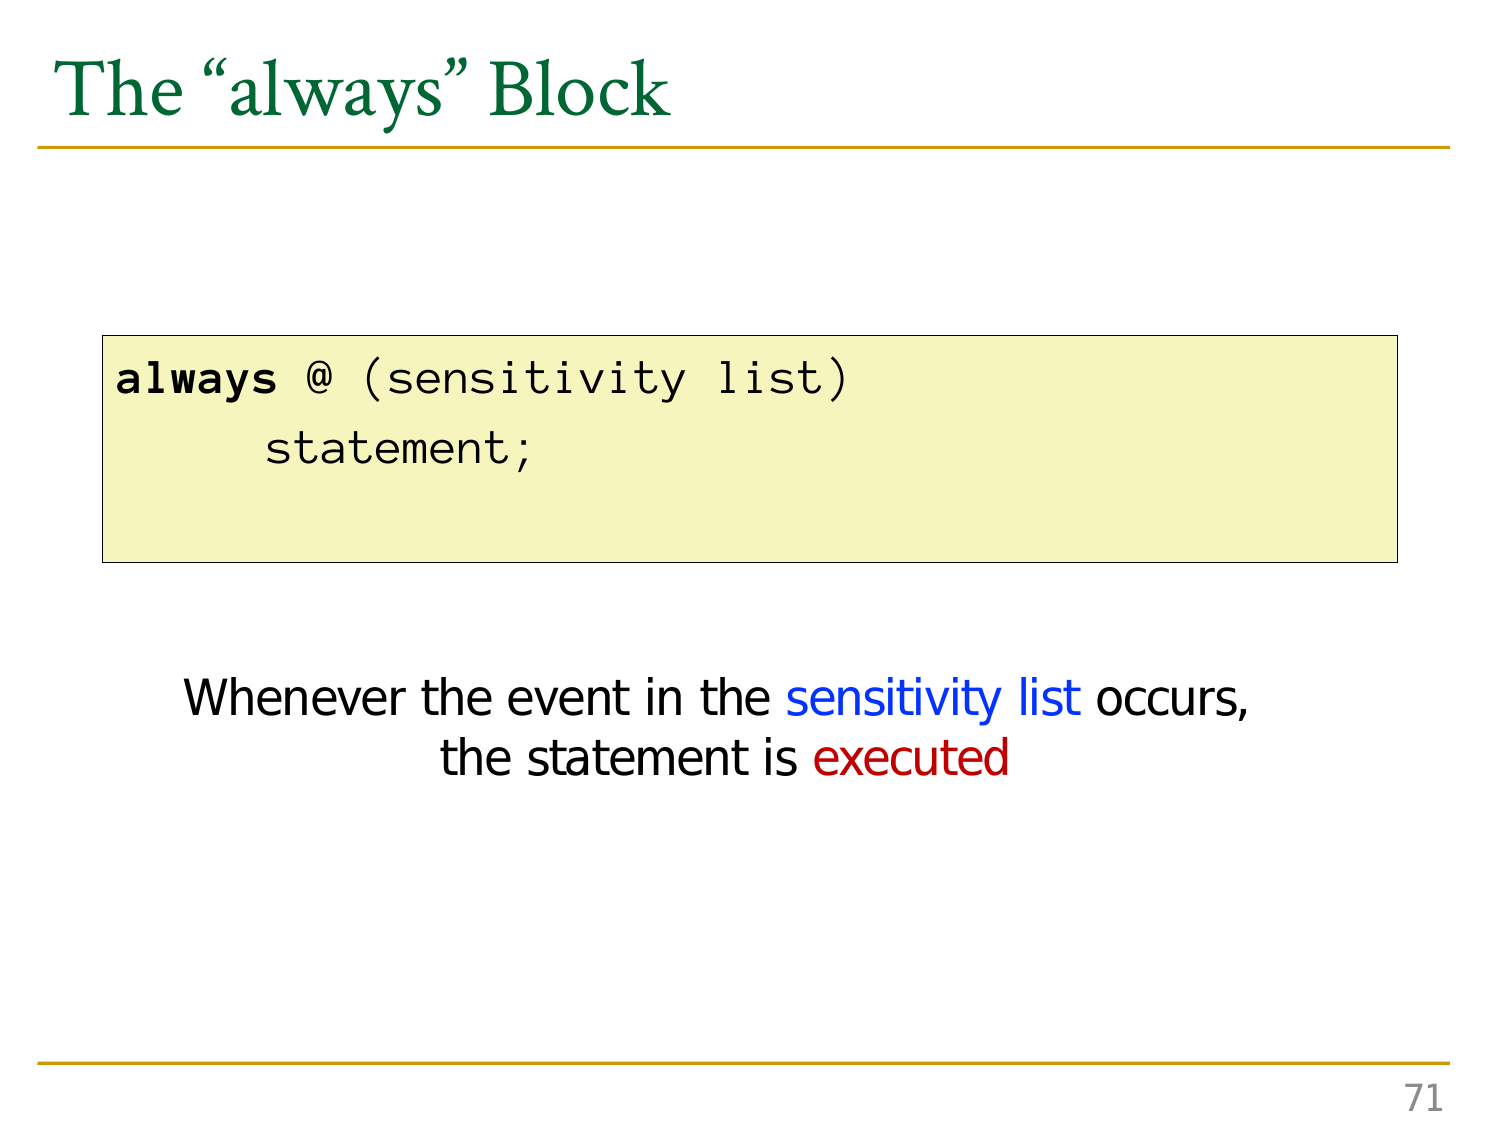

# The “always” Block
always @ (sensitivity list)
	statement;

Whenever the event in the sensitivity list occurs,
the statement is executed

71